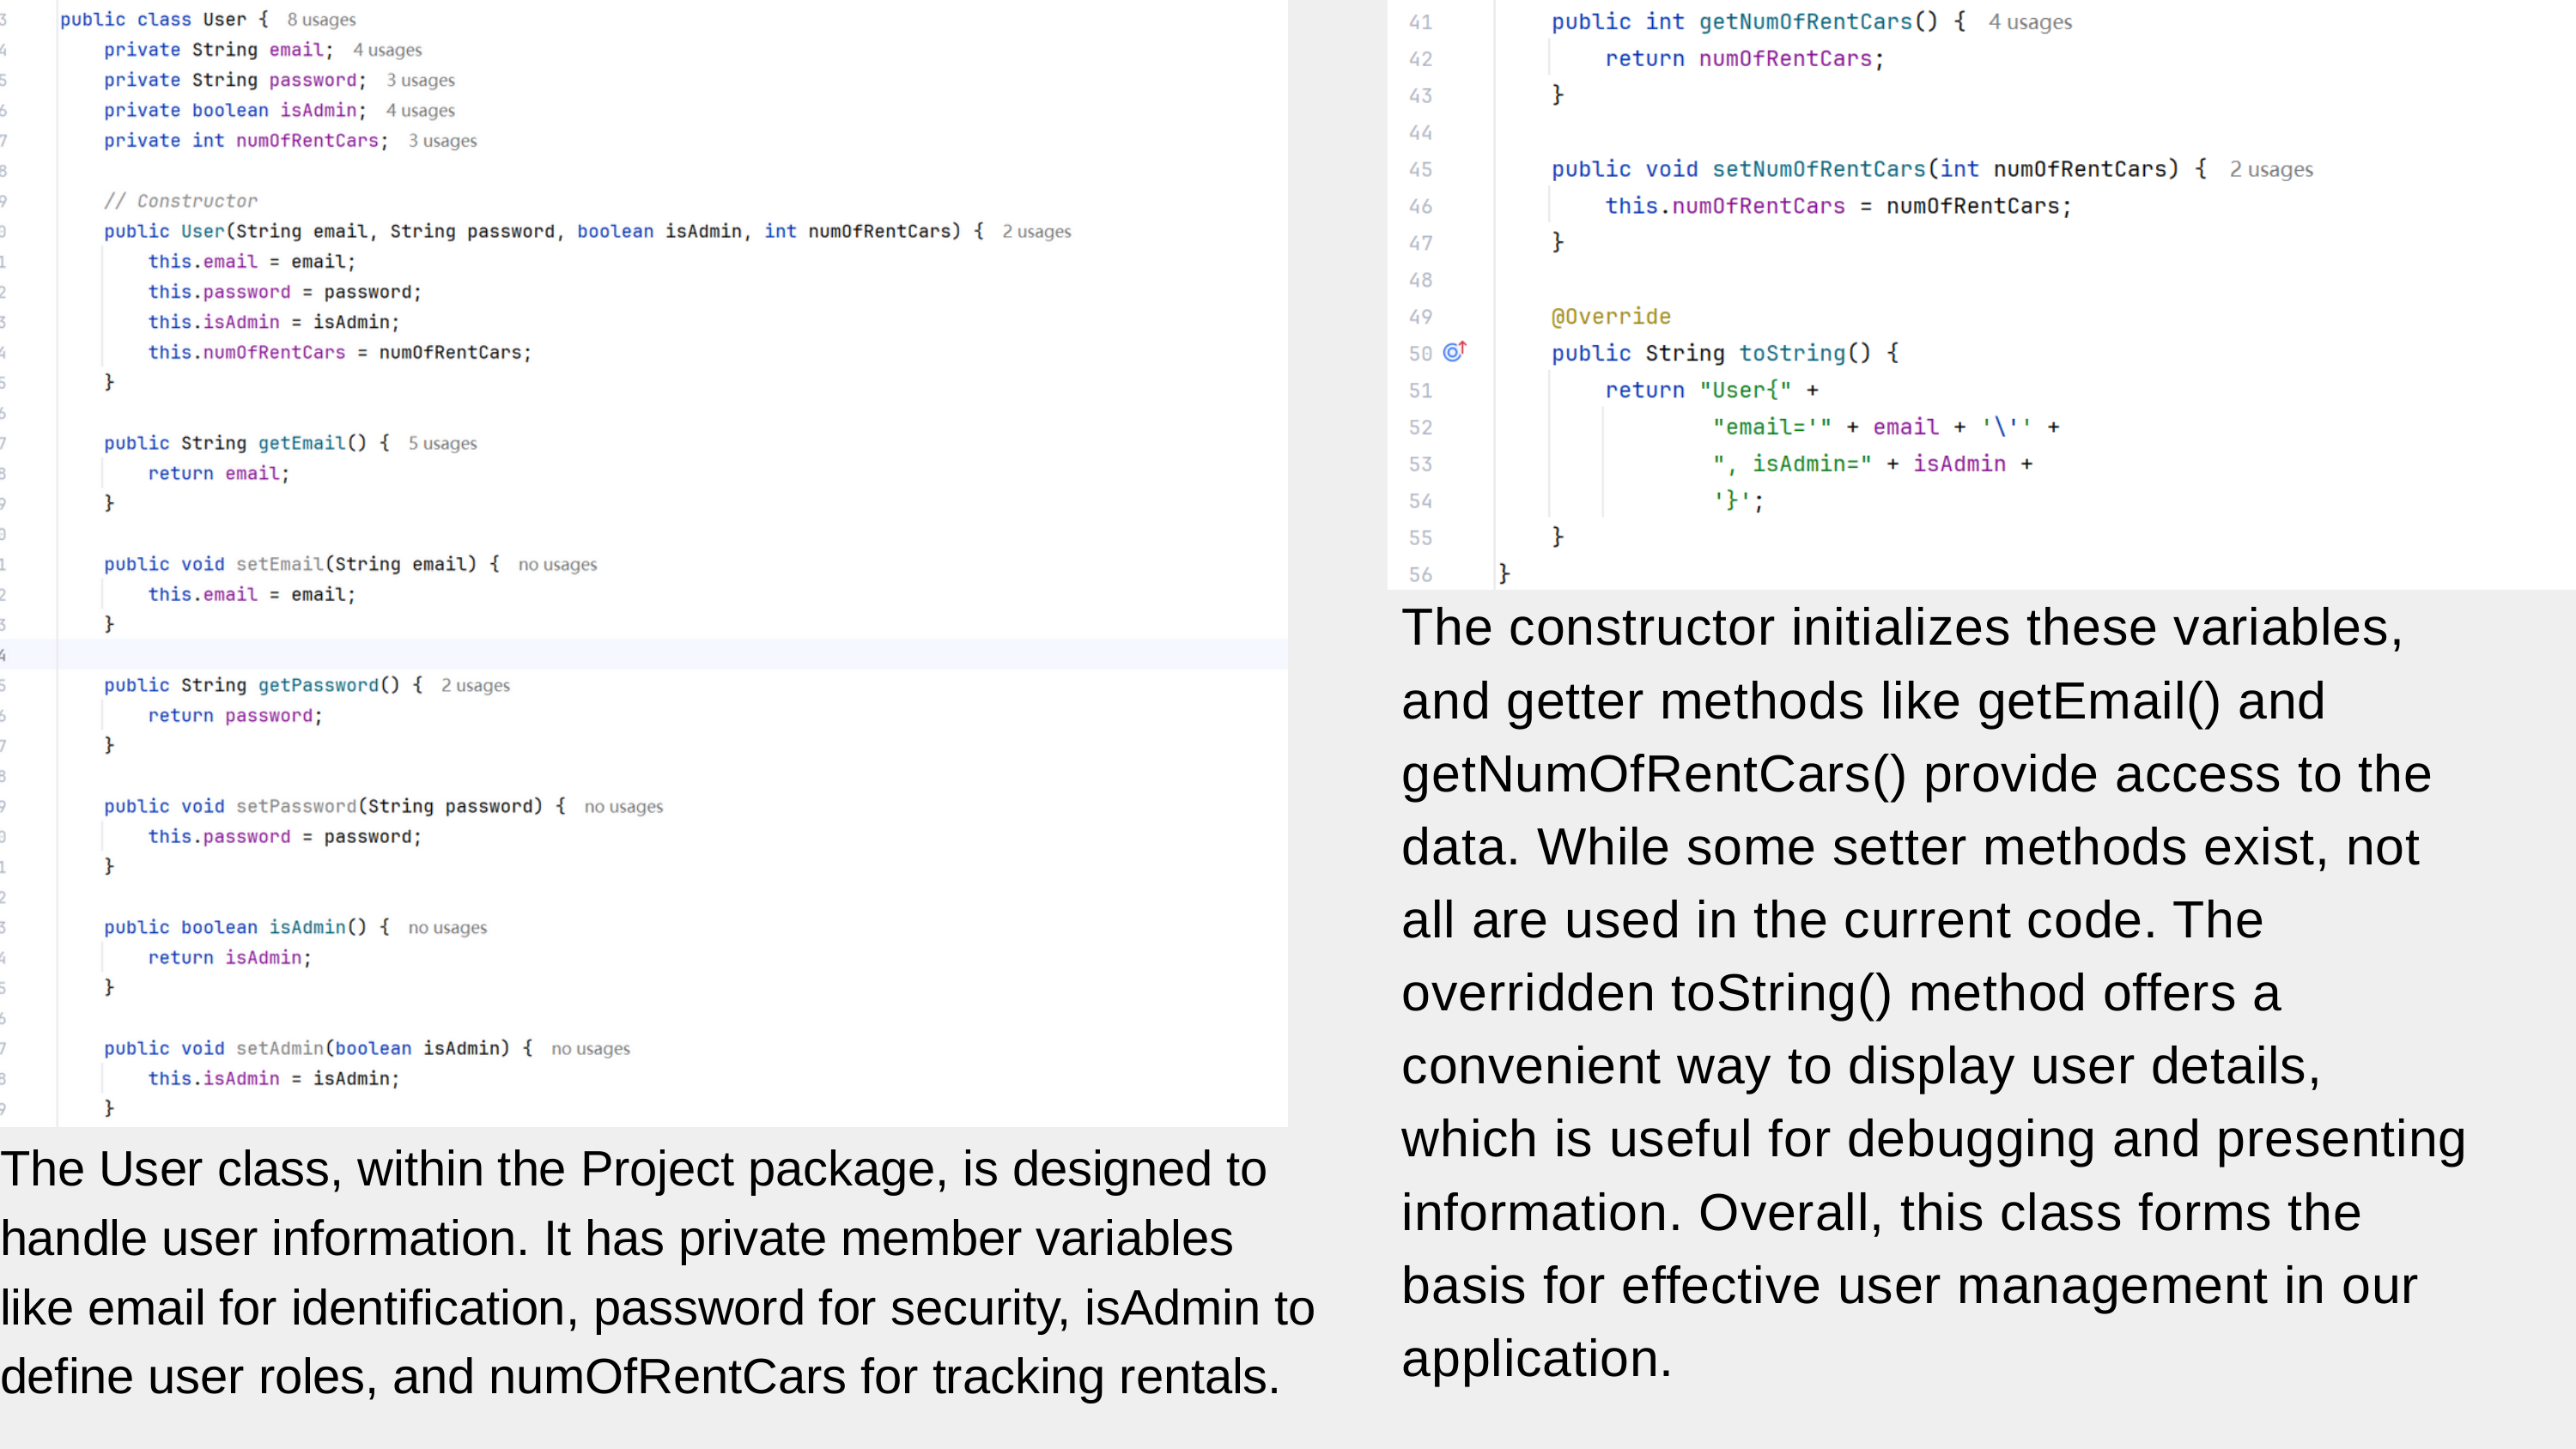

The constructor initializes these variables, and getter methods like getEmail() and getNumOfRentCars() provide access to the data. While some setter methods exist, not all are used in the current code. The overridden toString() method offers a convenient way to display user details, which is useful for debugging and presenting information. Overall, this class forms the basis for effective user management in our application.
The User class, within the Project package, is designed to handle user information. It has private member variables like email for identification, password for security, isAdmin to define user roles, and numOfRentCars for tracking rentals.